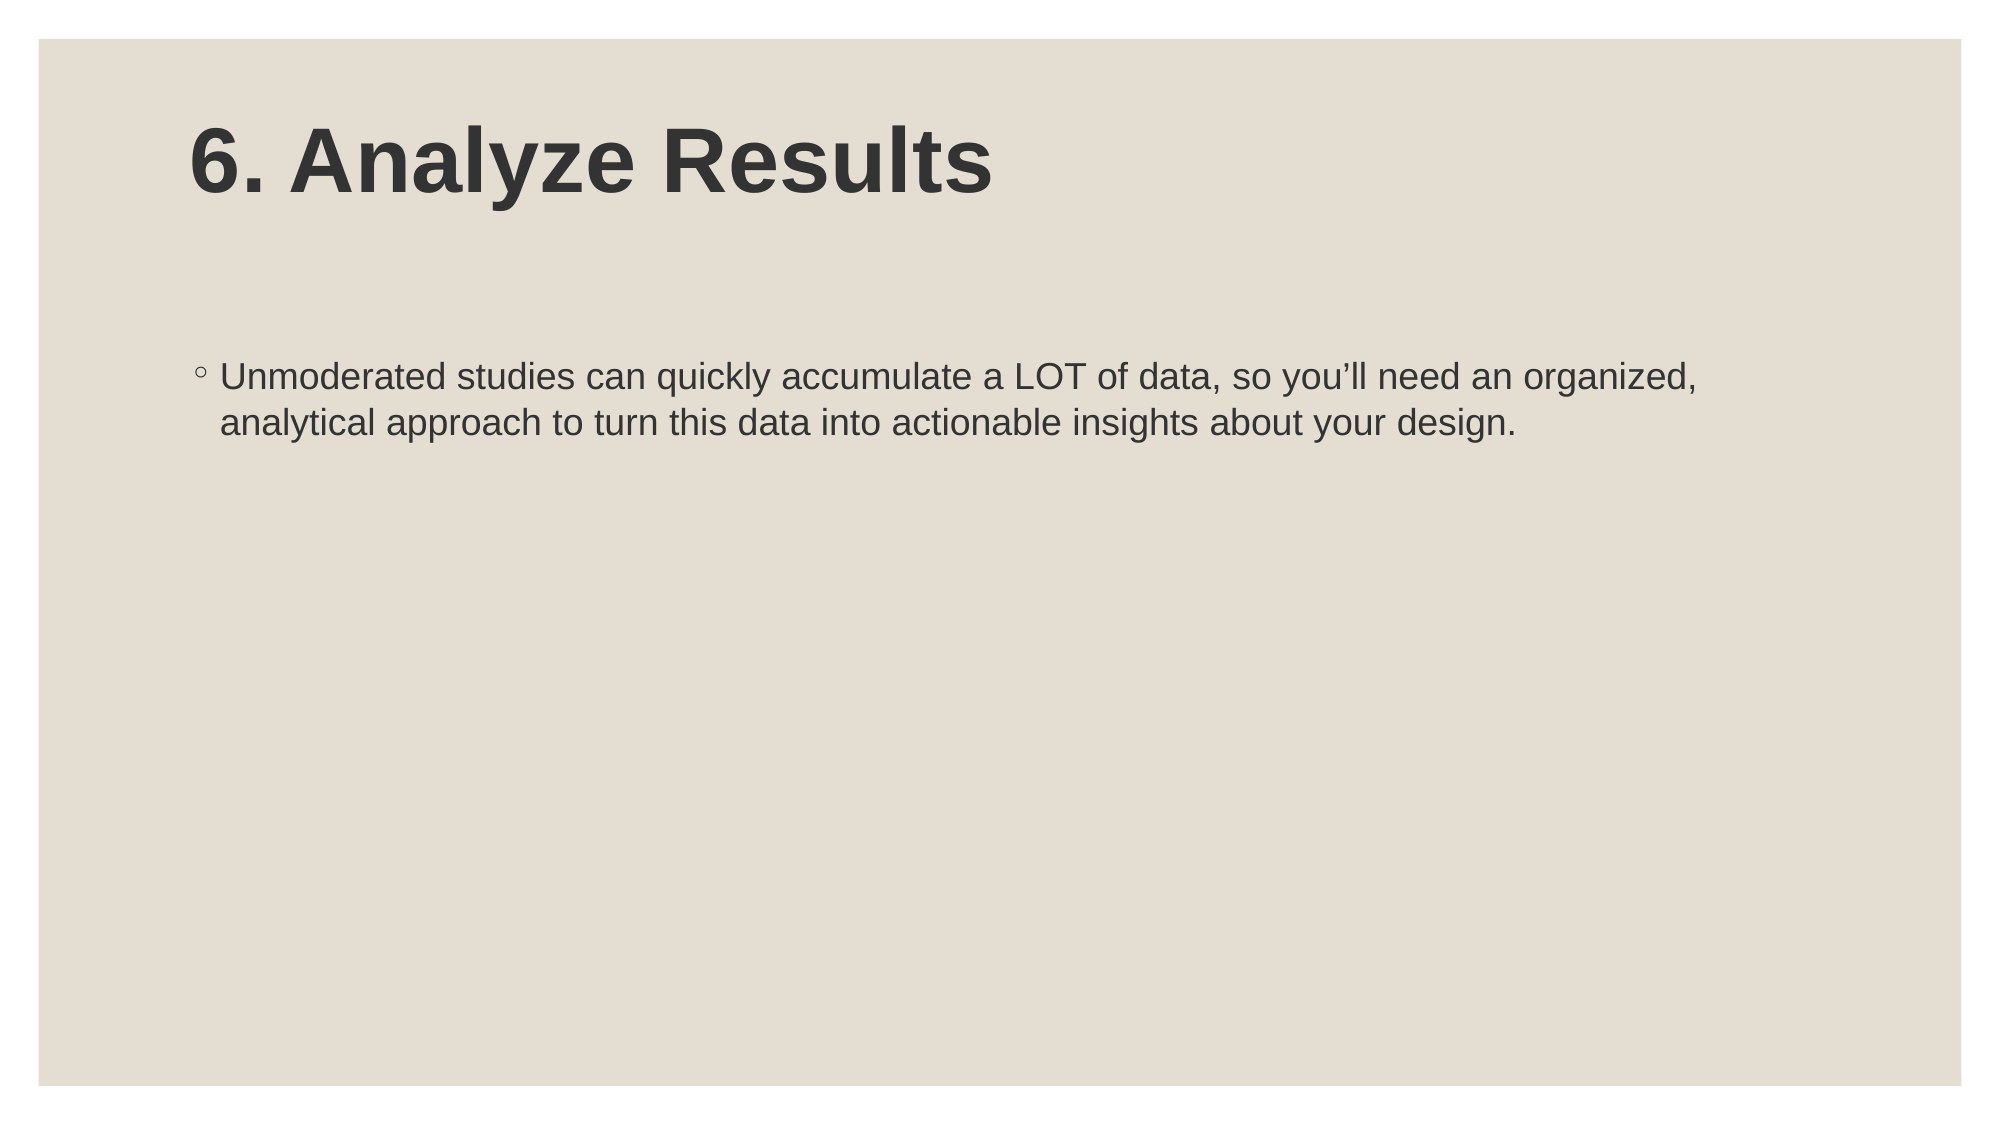

# 6. Analyze Results
Unmoderated studies can quickly accumulate a LOT of data, so you’ll need an organized, analytical approach to turn this data into actionable insights about your design.